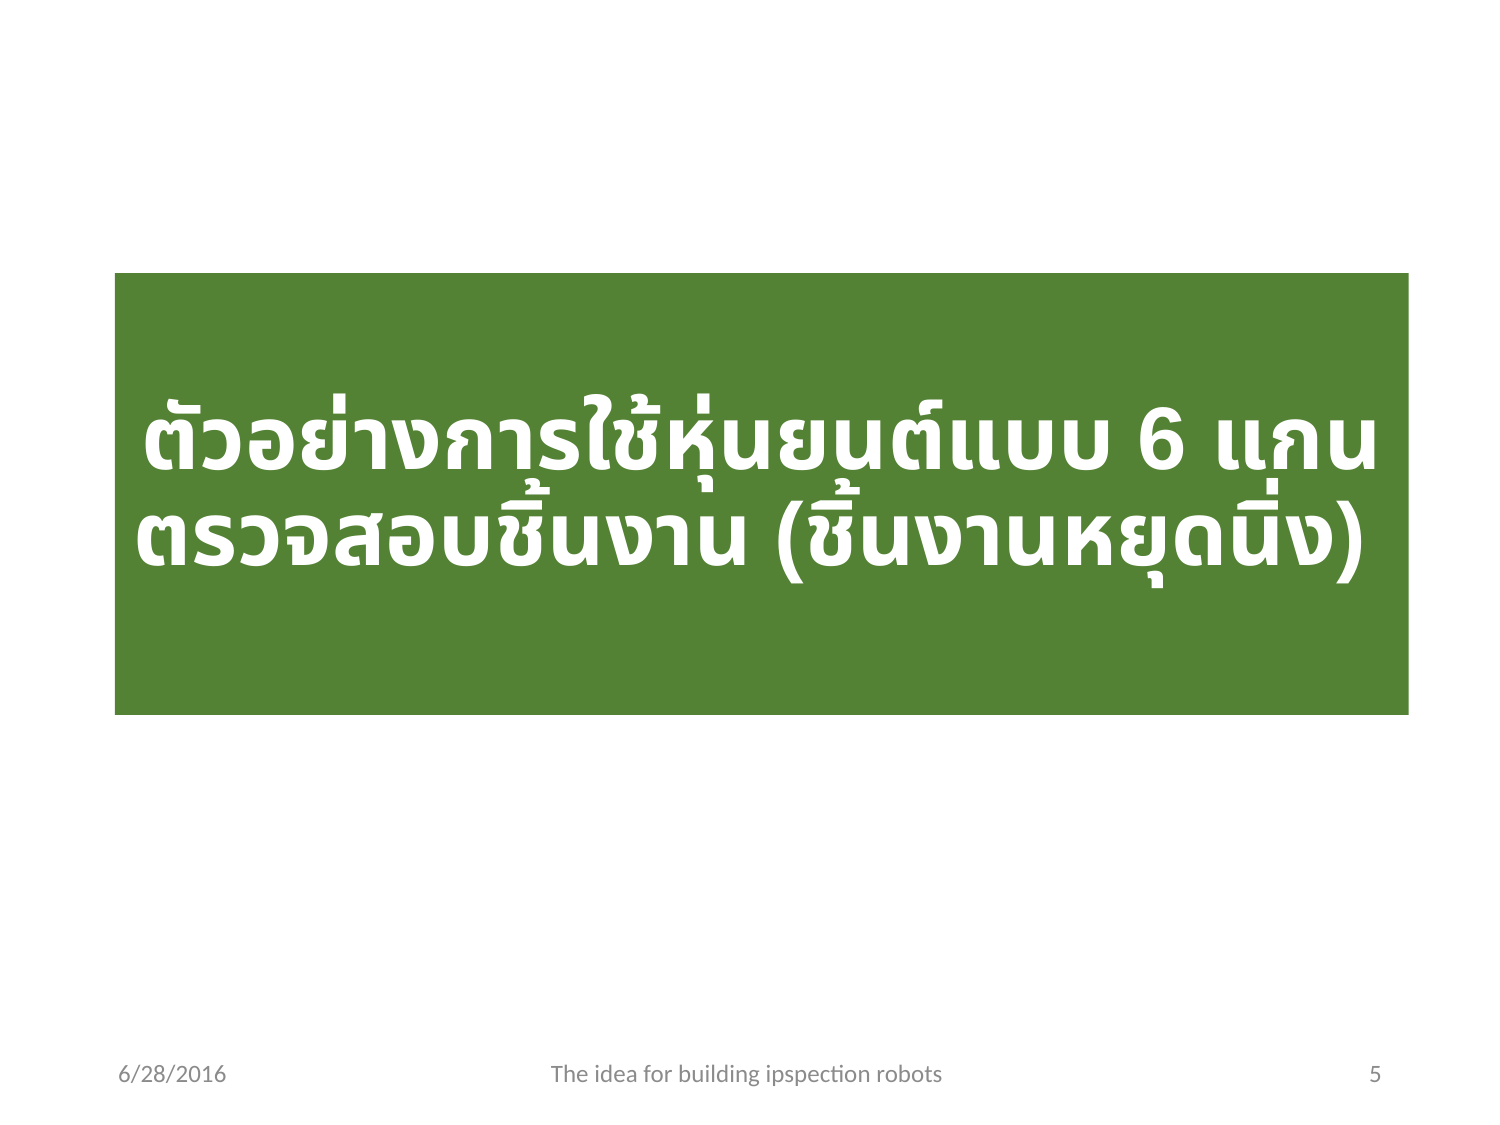

# ตัวอย่างการใช้หุ่นยนต์แบบ 6 แกน ตรวจสอบชิ้นงาน (ชิ้นงานหยุดนิ่ง)
6/28/2016
The idea for building ipspection robots
5